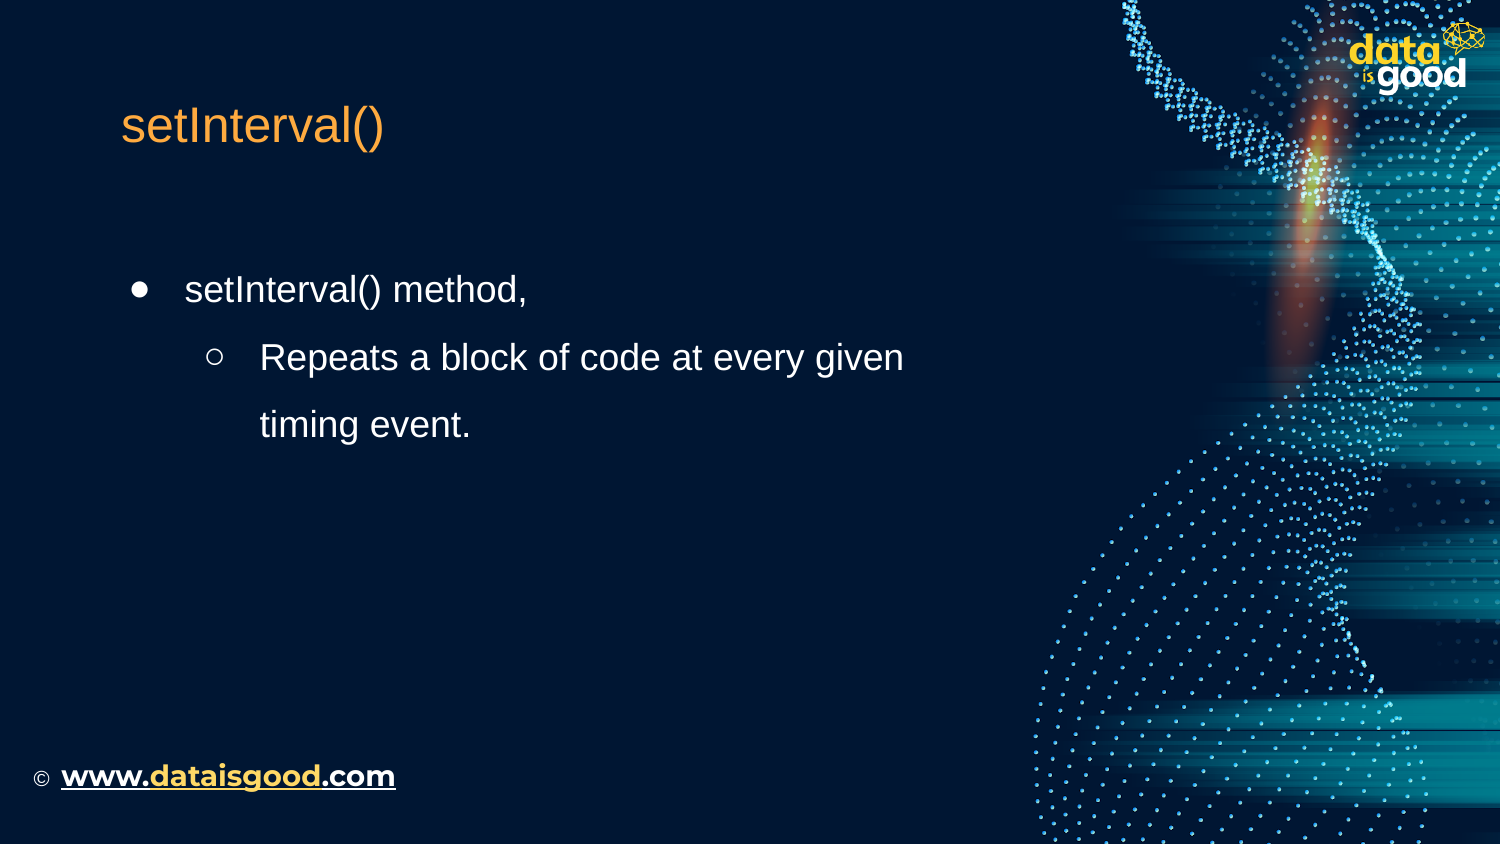

# setInterval()
setInterval() method,
Repeats a block of code at every given timing event.